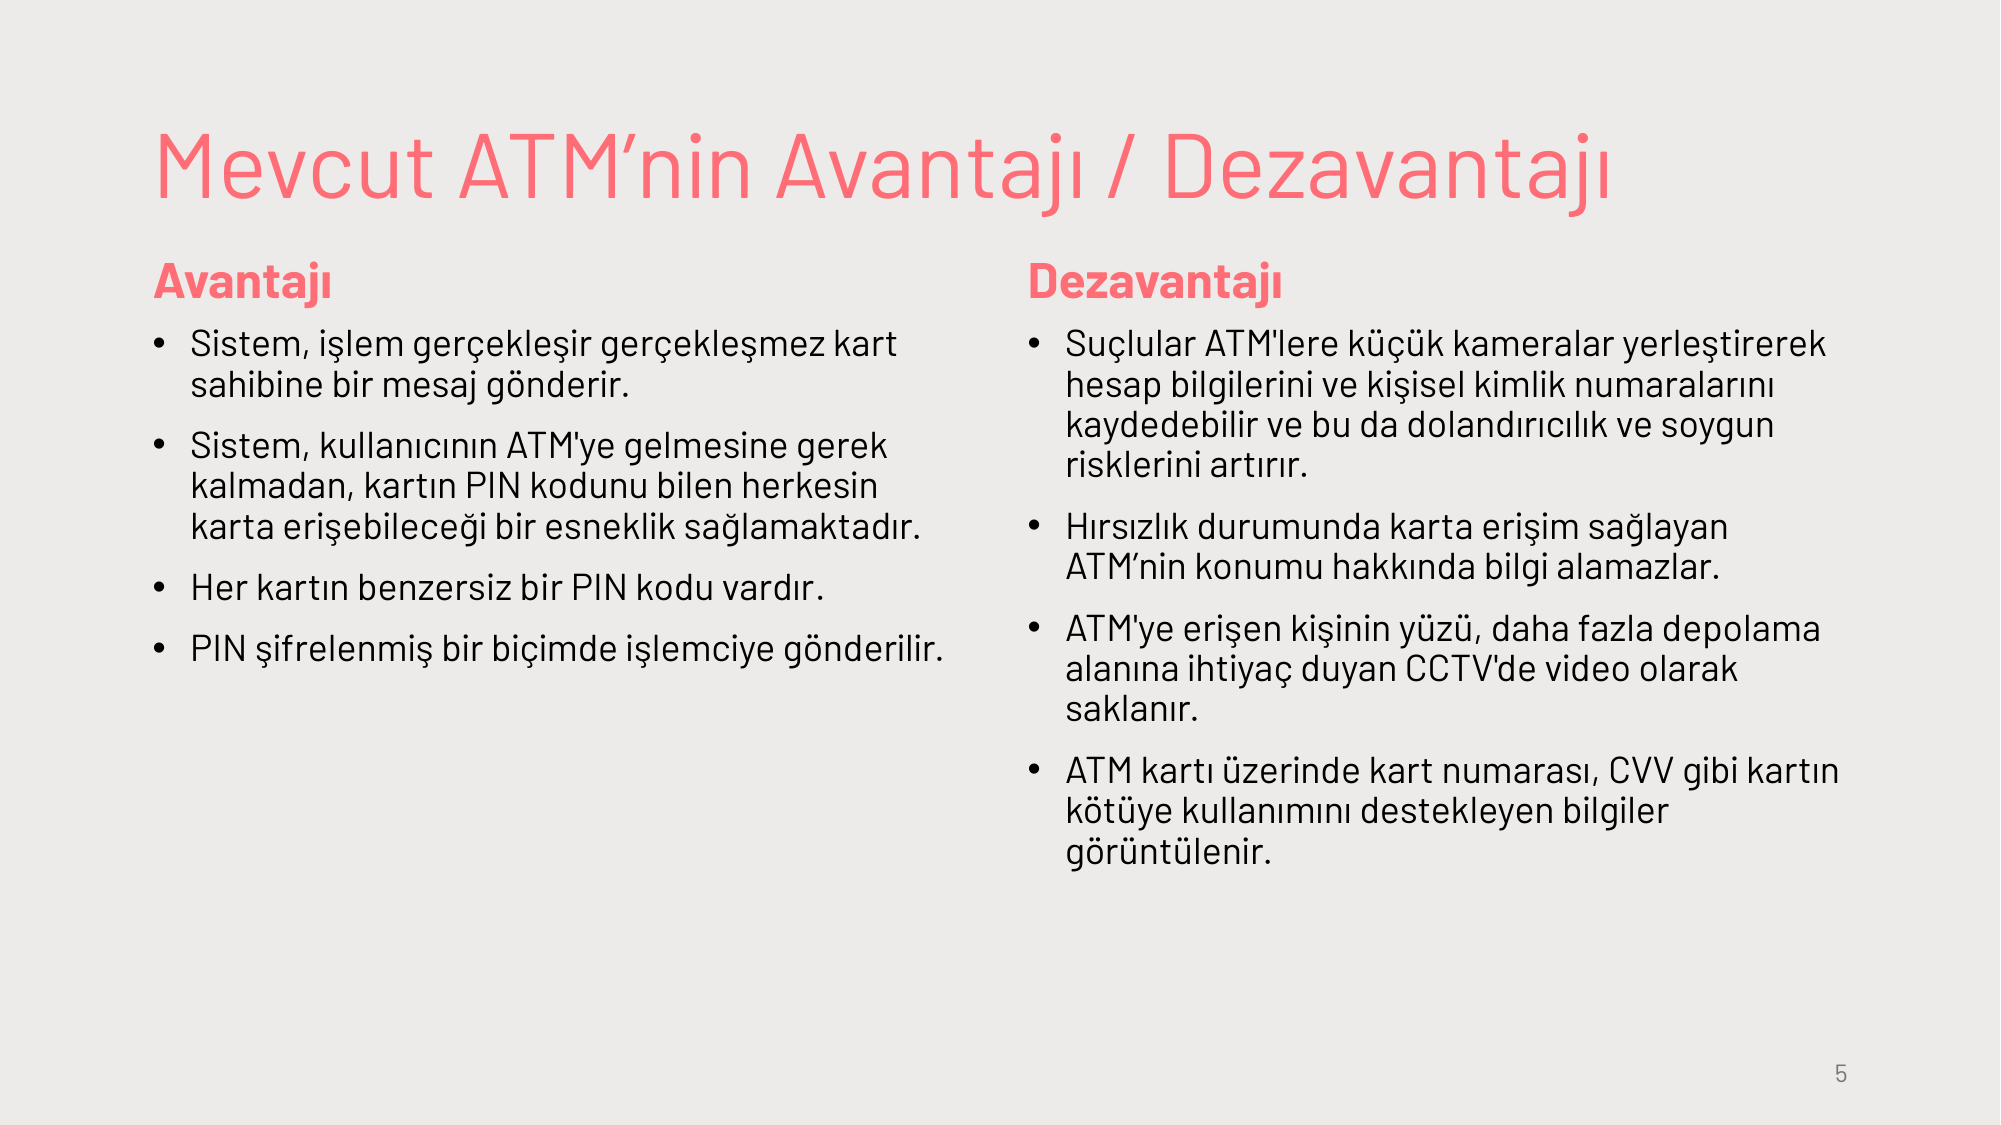

# Mevcut ATM’nin Avantajı / Dezavantajı
Avantajı
Dezavantajı
Sistem, işlem gerçekleşir gerçekleşmez kart sahibine bir mesaj gönderir.
Sistem, kullanıcının ATM'ye gelmesine gerek kalmadan, kartın PIN kodunu bilen herkesin karta erişebileceği bir esneklik sağlamaktadır.
Her kartın benzersiz bir PIN kodu vardır.
PIN şifrelenmiş bir biçimde işlemciye gönderilir.
Suçlular ATM'lere küçük kameralar yerleştirerek hesap bilgilerini ve kişisel kimlik numaralarını kaydedebilir ve bu da dolandırıcılık ve soygun risklerini artırır.
Hırsızlık durumunda karta erişim sağlayan ATM’nin konumu hakkında bilgi alamazlar.
ATM'ye erişen kişinin yüzü, daha fazla depolama alanına ihtiyaç duyan CCTV'de video olarak saklanır.
ATM kartı üzerinde kart numarası, CVV gibi kartın kötüye kullanımını destekleyen bilgiler görüntülenir.
5